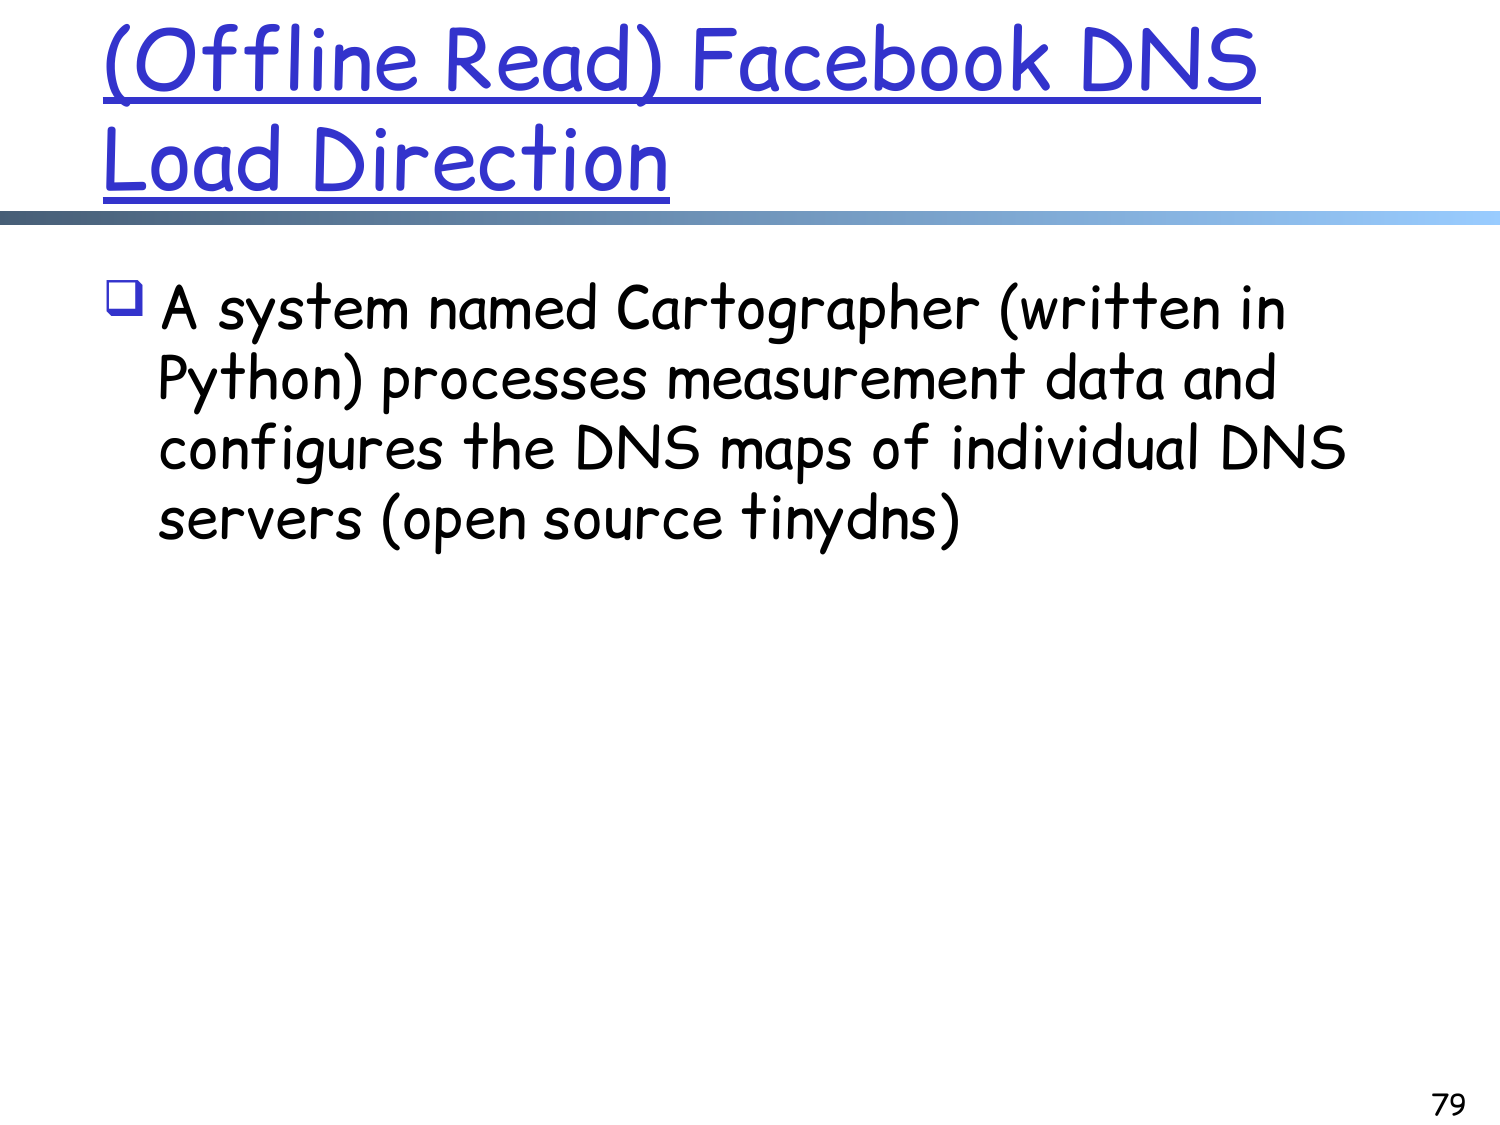

# (Offline Read) Facebook DNS Load Direction
A system named Cartographer (written in Python) processes measurement data and configures the DNS maps of individual DNS servers (open source tinydns)
79